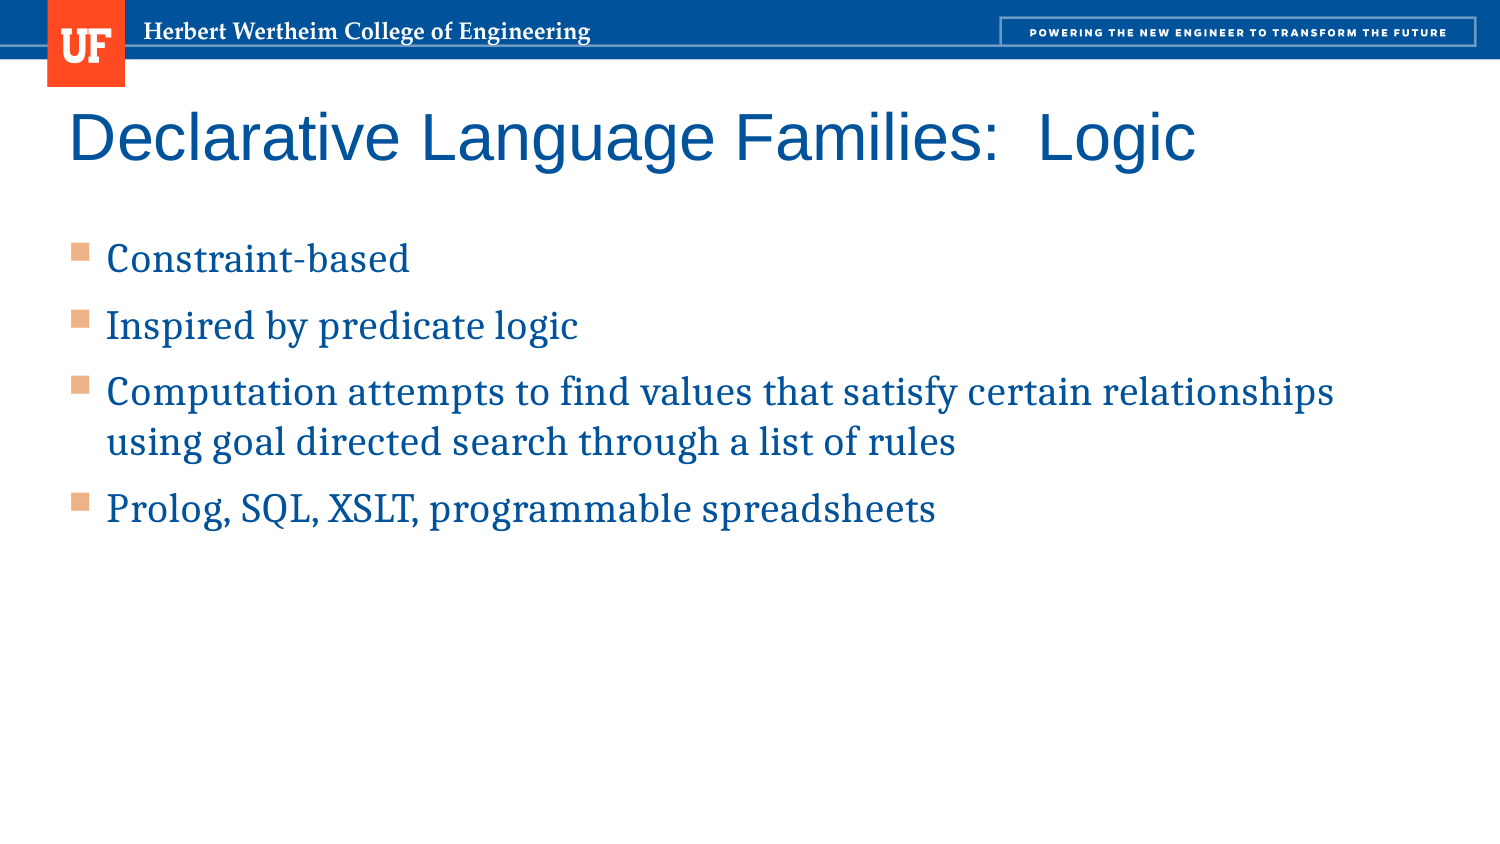

# Declarative Language Families:  Logic
Constraint-based
Inspired by predicate logic
Computation attempts to find values that satisfy certain relationships using goal directed search through a list of rules
Prolog, SQL, XSLT, programmable spreadsheets